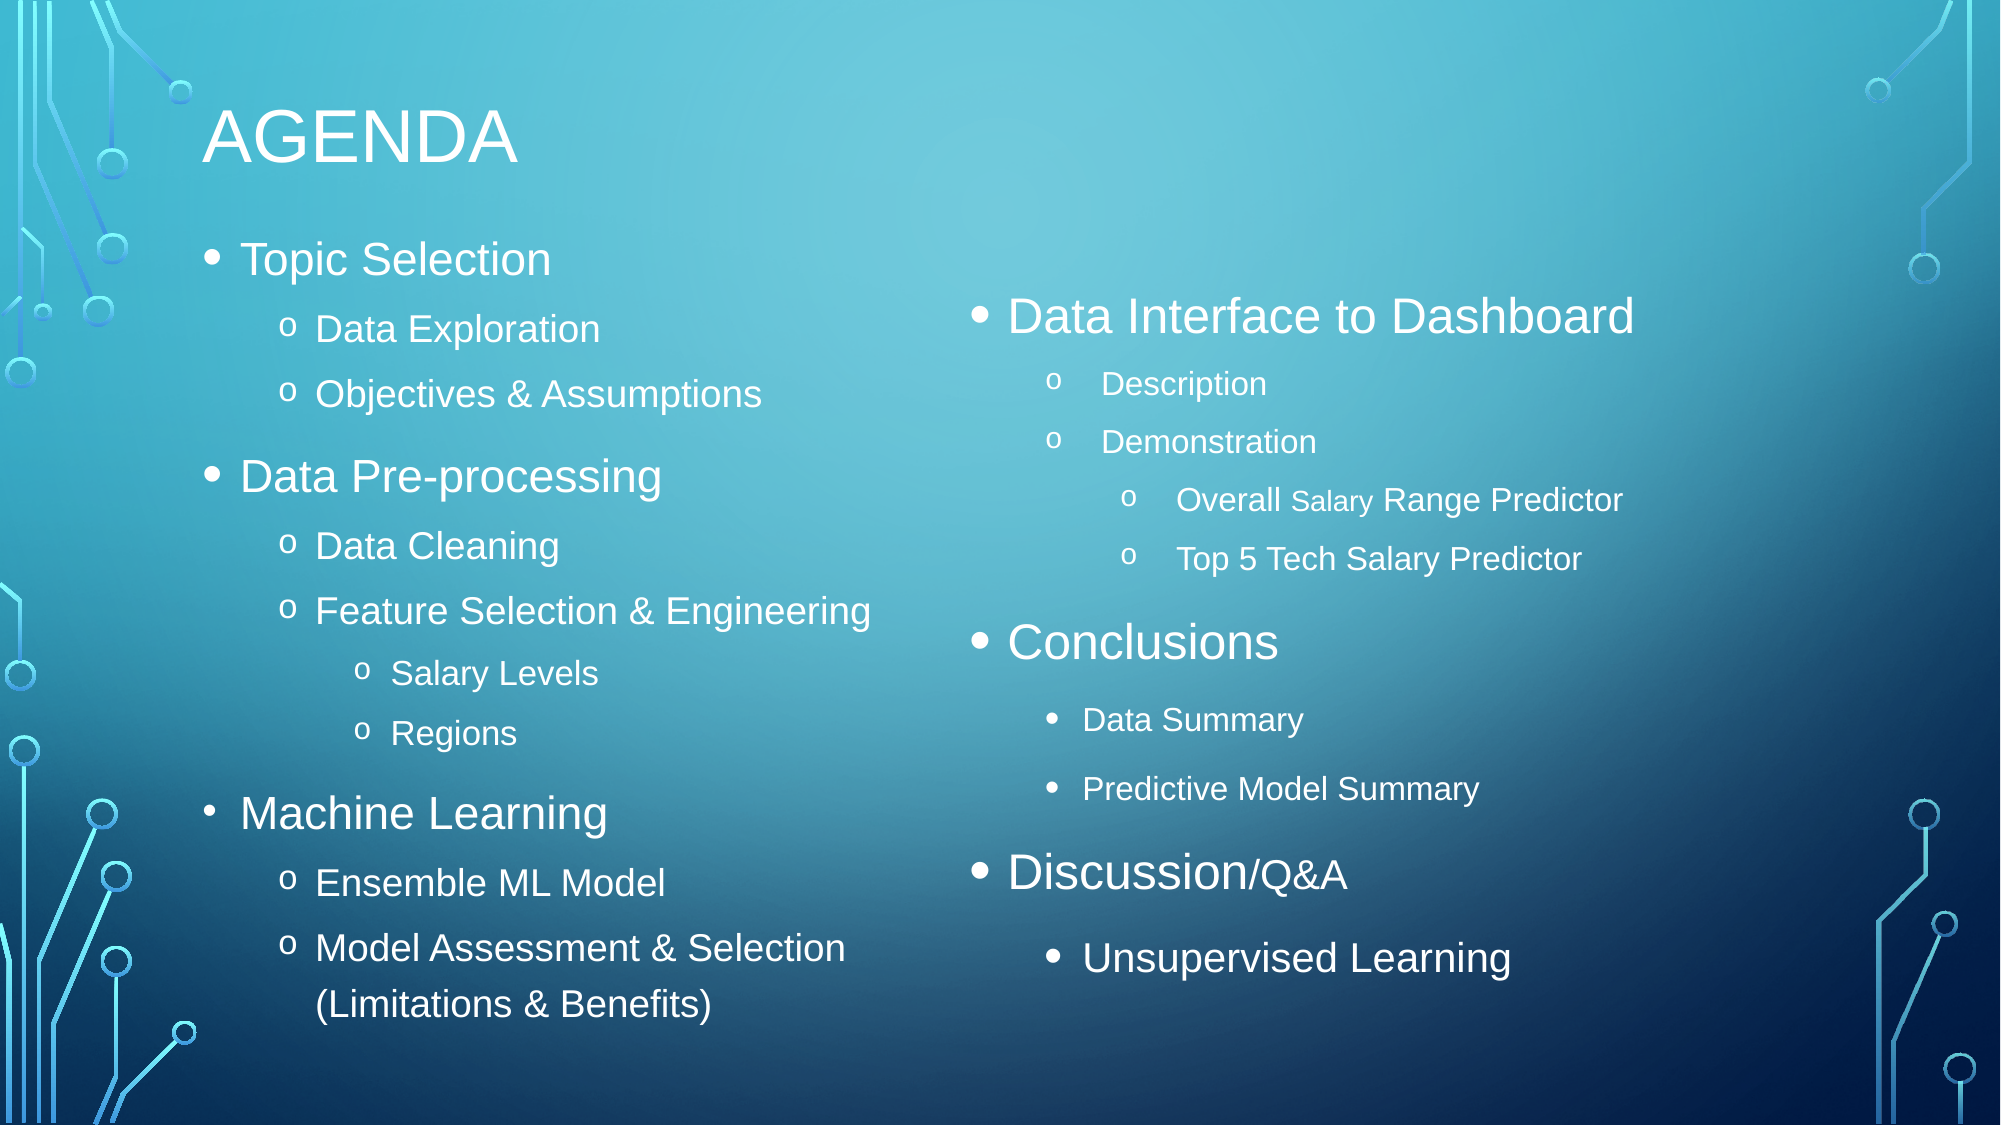

# Agenda
Topic Selection
Data Exploration
Objectives & Assumptions
Data Pre-processing
Data Cleaning
Feature Selection & Engineering
Salary Levels
Regions
Machine Learning
Ensemble ML Model
Model Assessment & Selection (Limitations & Benefits)

Data Interface to Dashboard
Description
Demonstration
Overall Salary Range Predictor
Top 5 Tech Salary Predictor
Conclusions
Data Summary
Predictive Model Summary
Discussion/Q&A
Unsupervised Learning